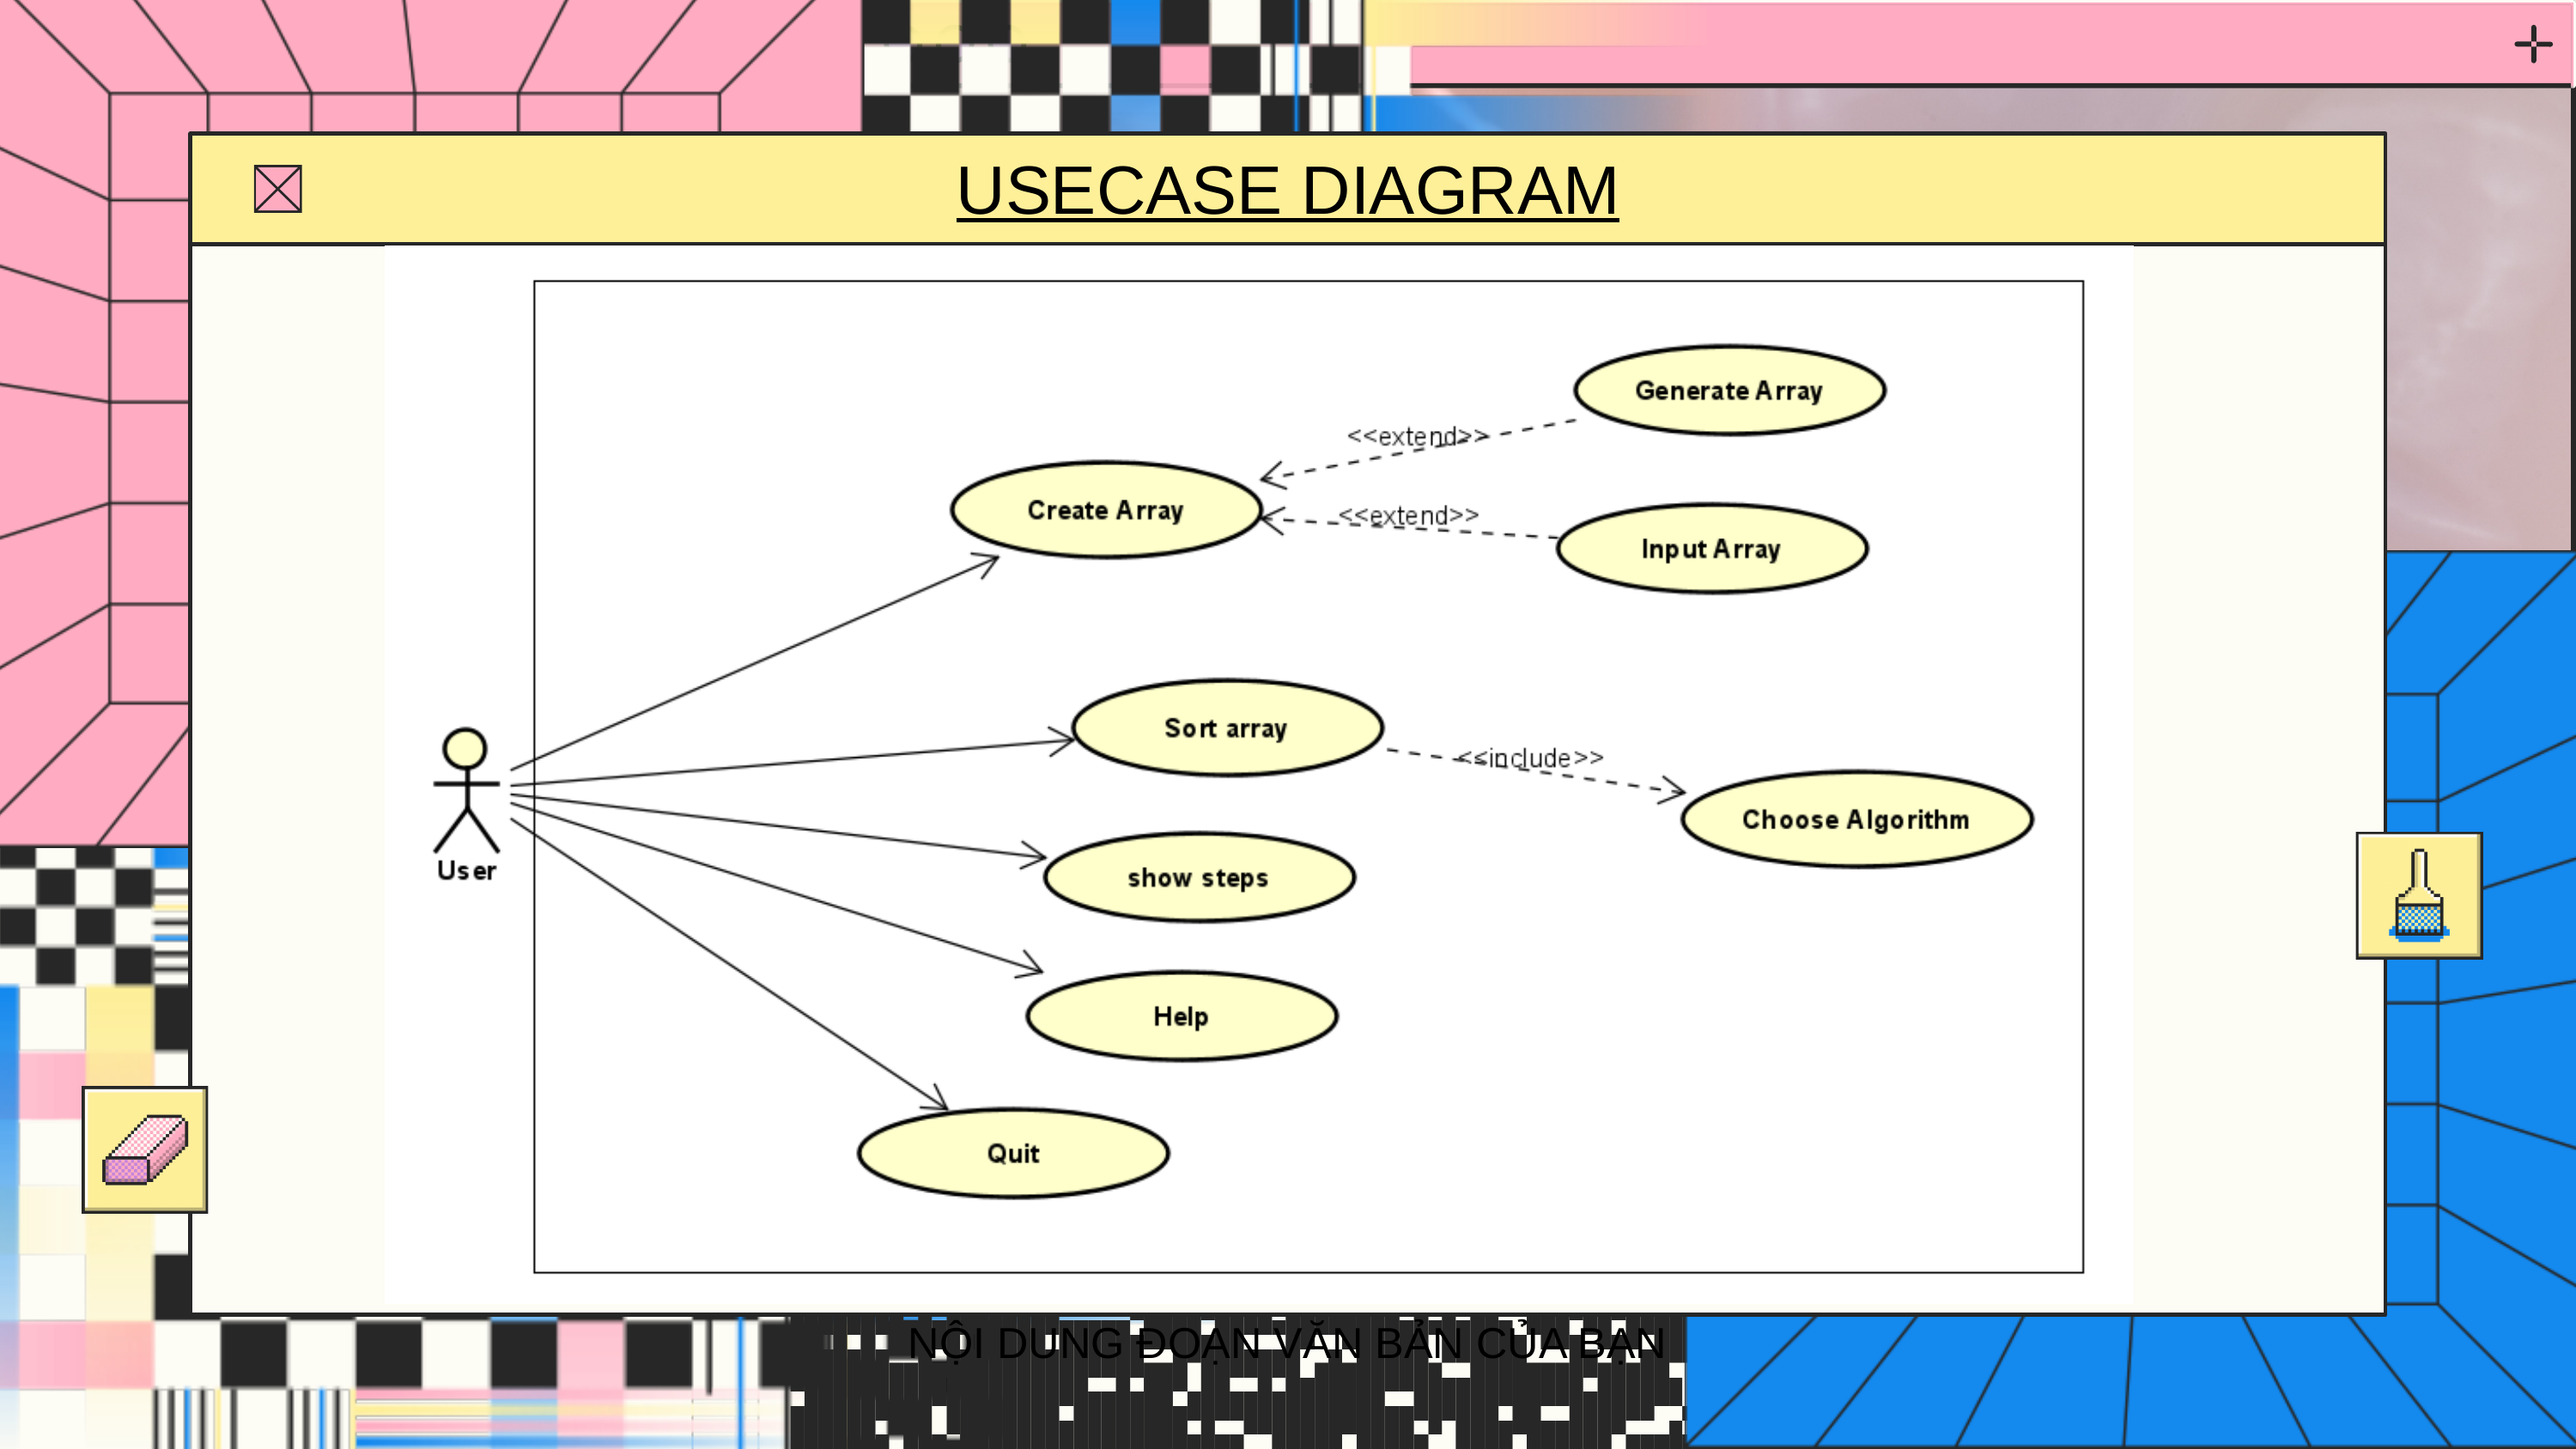

USECASE DIAGRAM

NỘI DUNG ĐOẠN VĂN BẢN CỦA BẠN